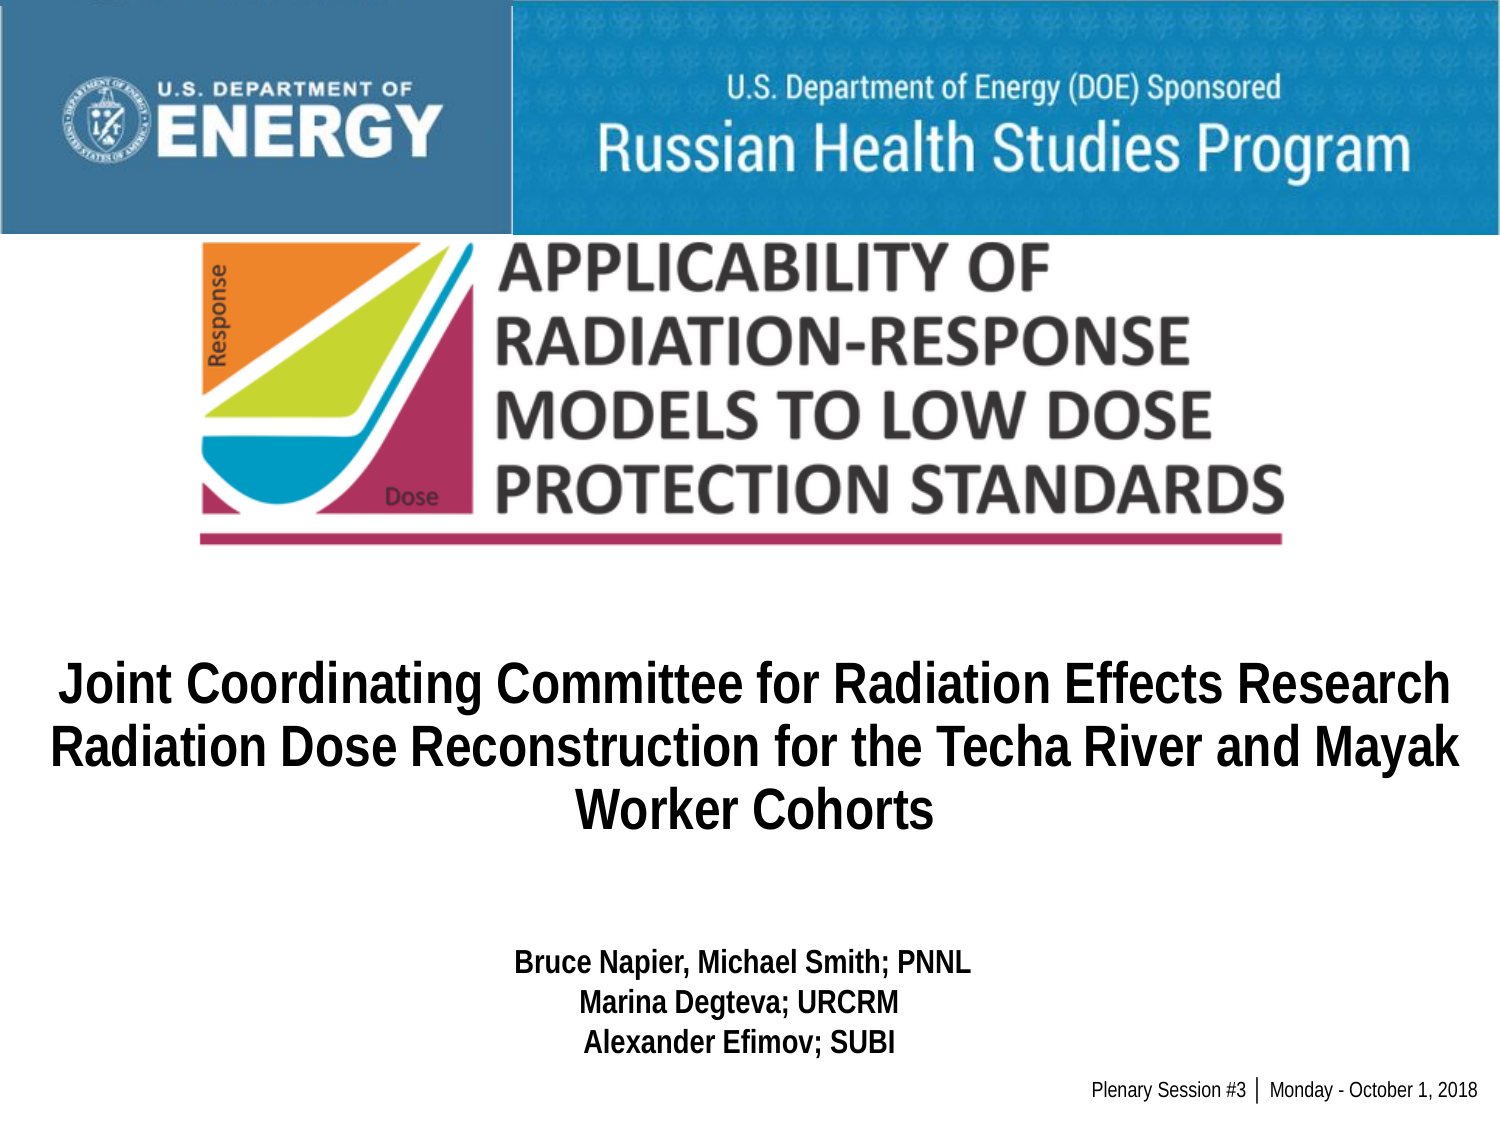

# Joint Coordinating Committee for Radiation Effects Research Radiation Dose Reconstruction for the Techa River and Mayak Worker Cohorts
 Bruce Napier, Michael Smith; PNNL
Marina Degteva; URCRM
Alexander Efimov; SUBI